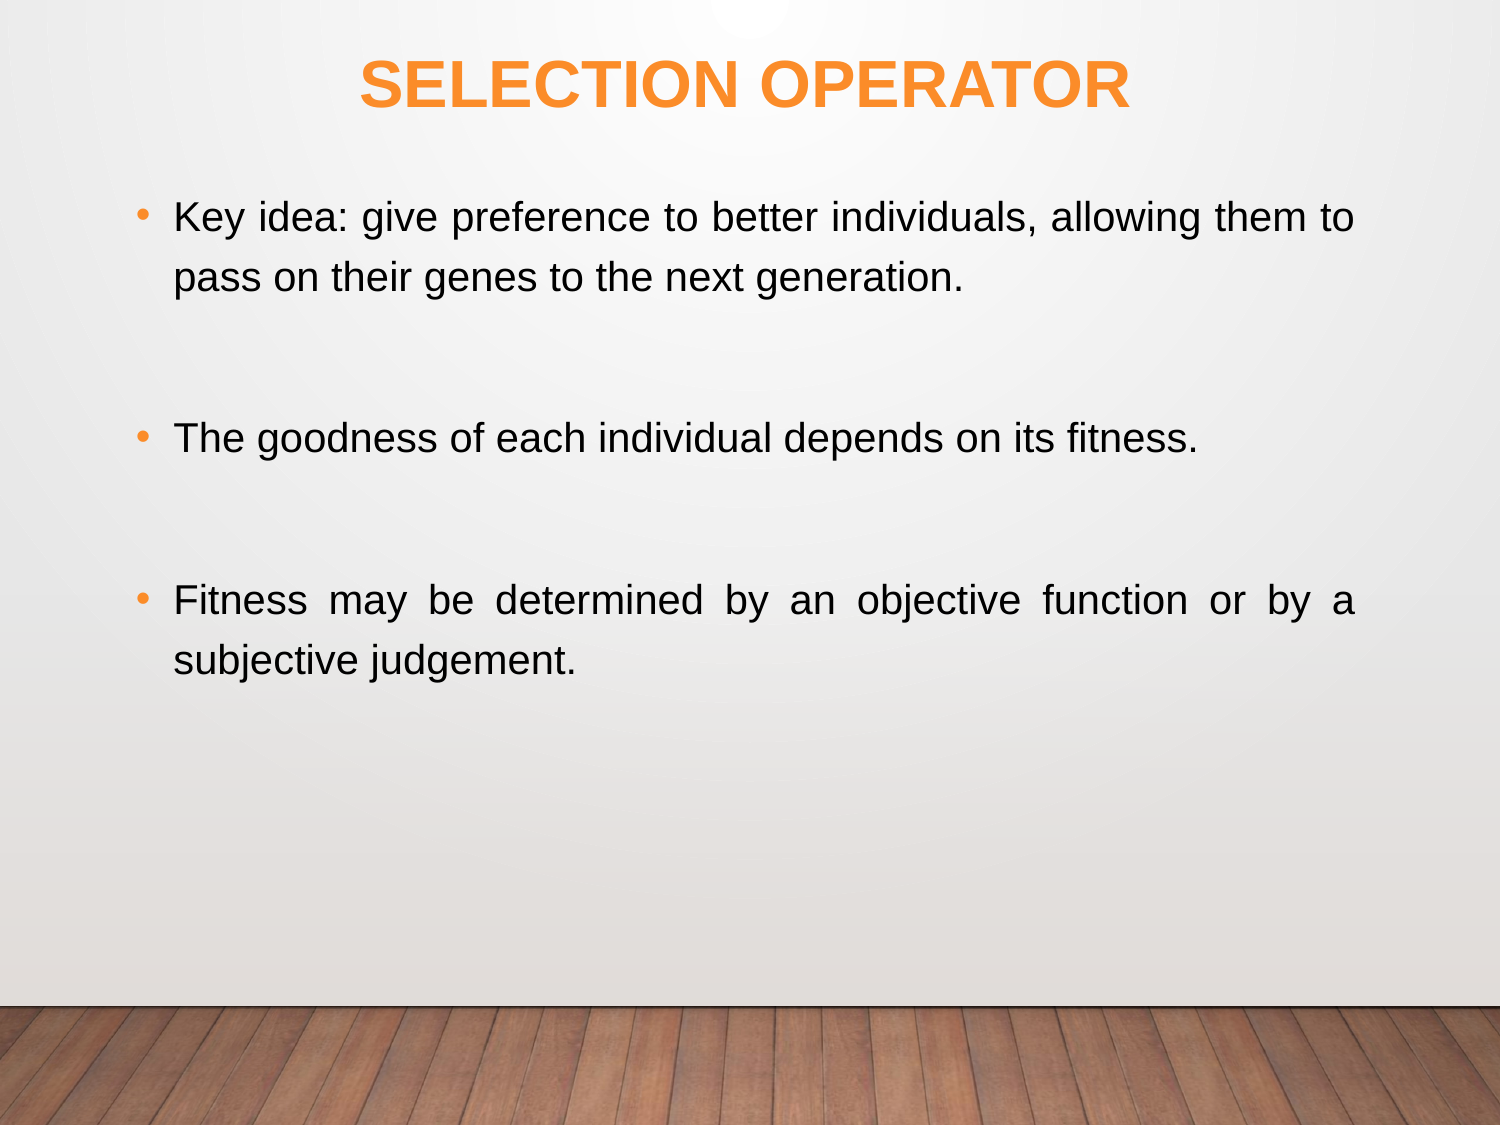

# Selection Operator
Key idea: give preference to better individuals, allowing them to pass on their genes to the next generation.

The goodness of each individual depends on its fitness.

Fitness may be determined by an objective function or by a subjective judgement.